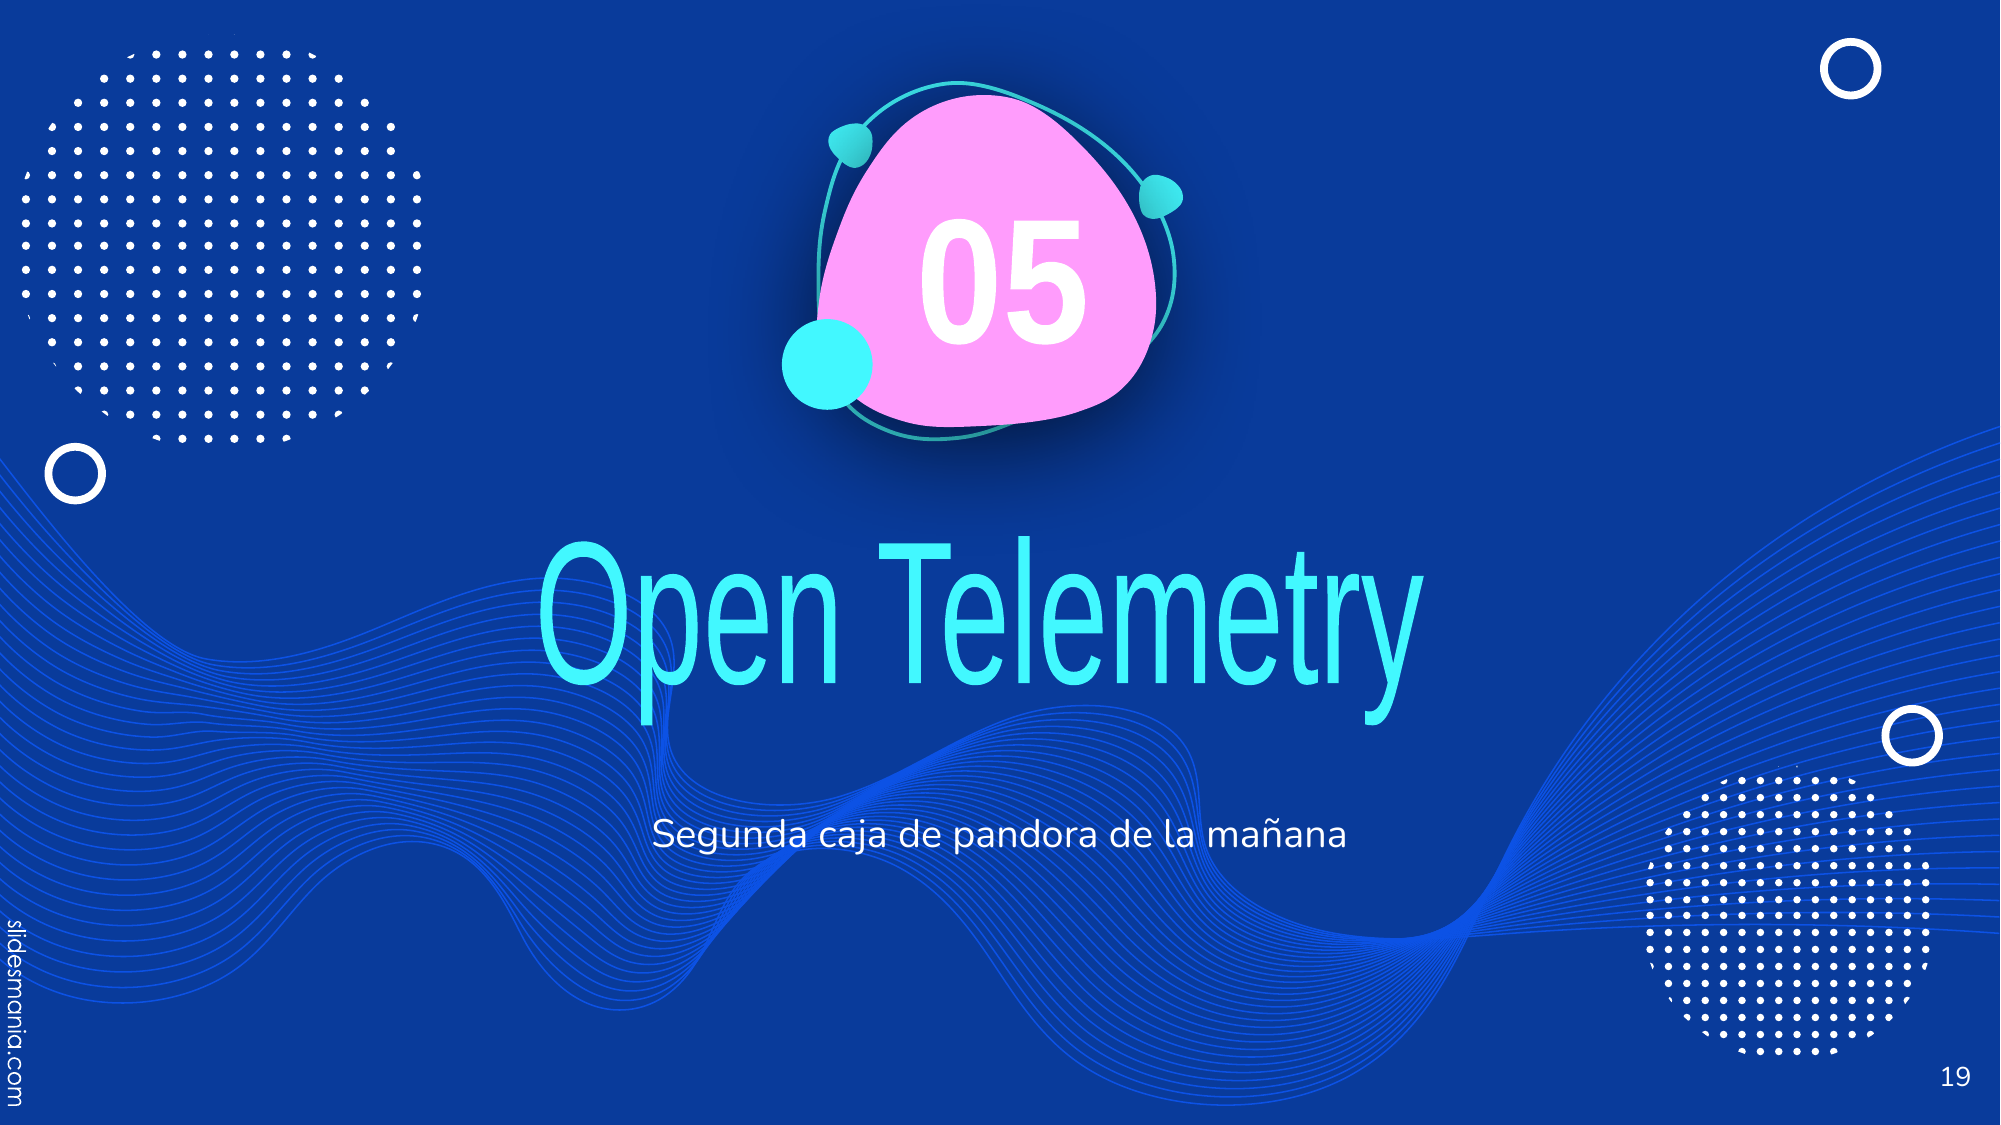

05
Open Telemetry
Segunda caja de pandora de la mañana
19